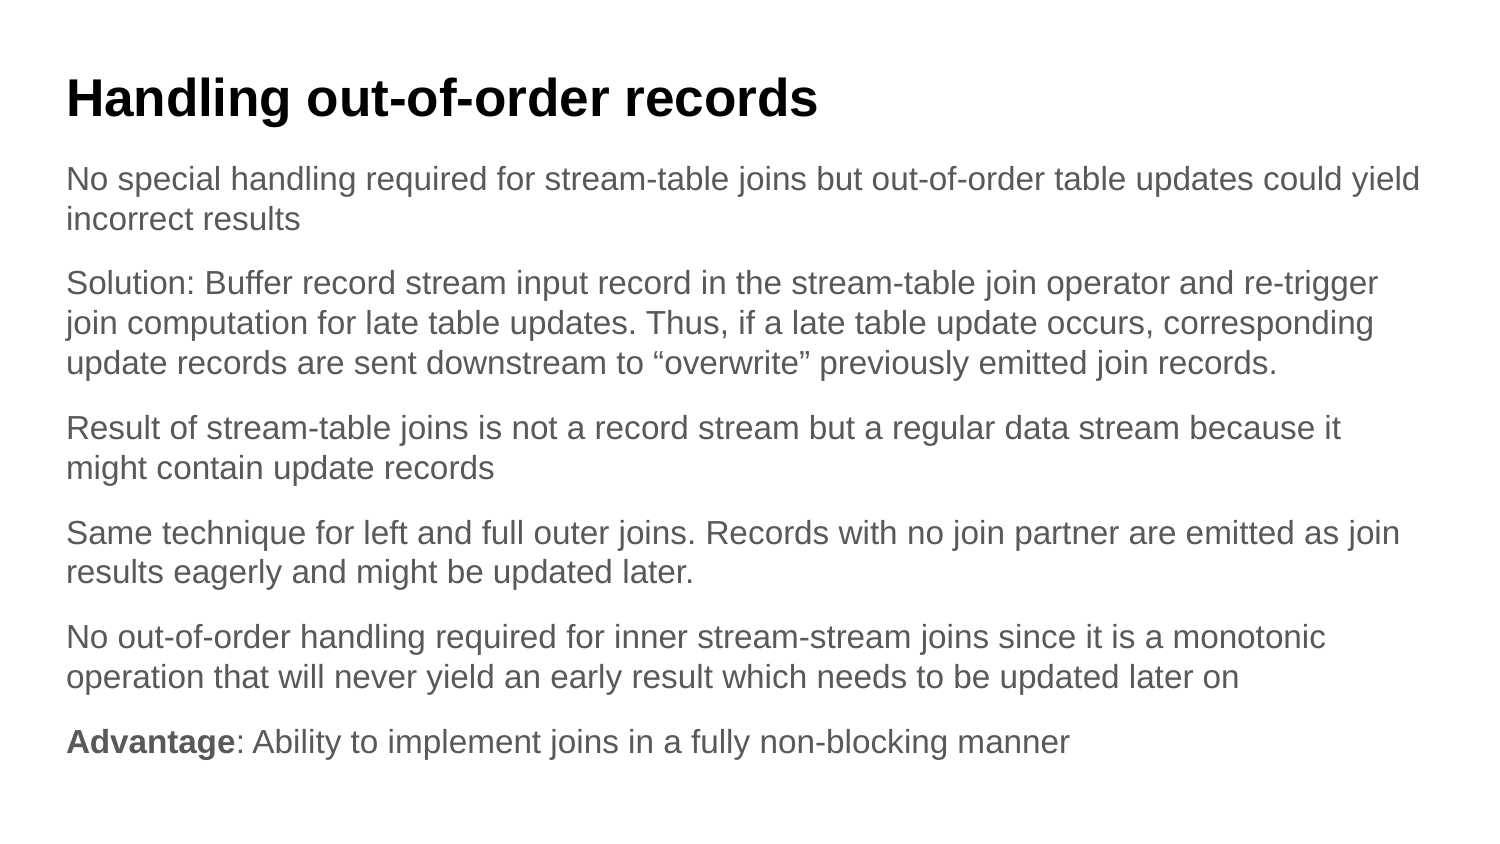

# Handling out-of-order records
No special handling required for stream-table joins but out-of-order table updates could yield incorrect results
Solution: Buffer record stream input record in the stream-table join operator and re-trigger join computation for late table updates. Thus, if a late table update occurs, corresponding update records are sent downstream to “overwrite” previously emitted join records.
Result of stream-table joins is not a record stream but a regular data stream because it might contain update records
Same technique for left and full outer joins. Records with no join partner are emitted as join results eagerly and might be updated later.
No out-of-order handling required for inner stream-stream joins since it is a monotonic operation that will never yield an early result which needs to be updated later on
Advantage: Ability to implement joins in a fully non-blocking manner